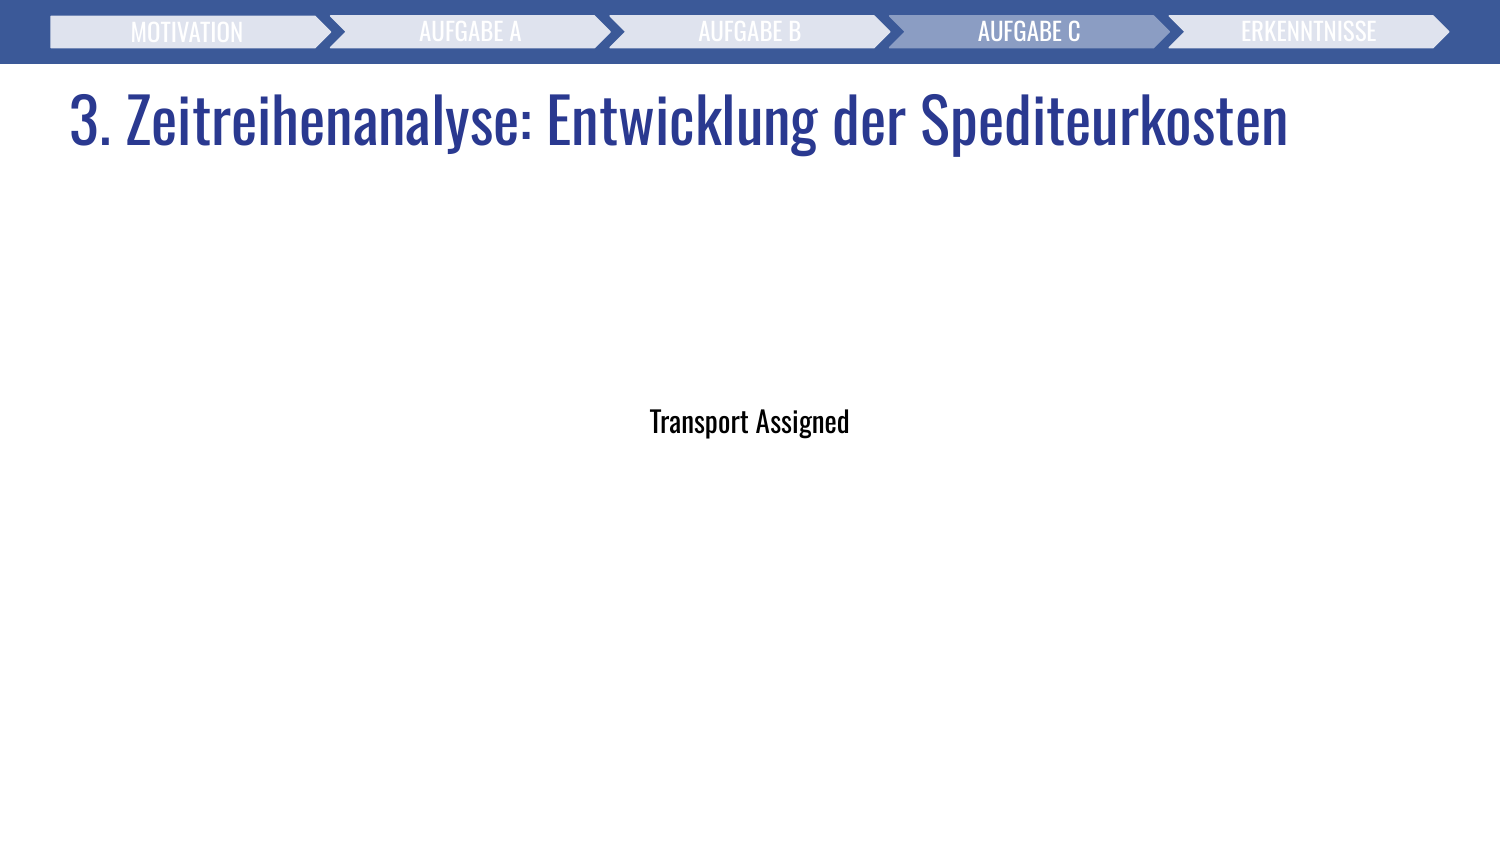

AUFGABE A
AUFGABE B
ERKENNTNISSE
AUFGABE C
MOTIVATION
# 3. Zeitreihenanalyse: Entwicklung der Spediteurkosten
Transport Assigned